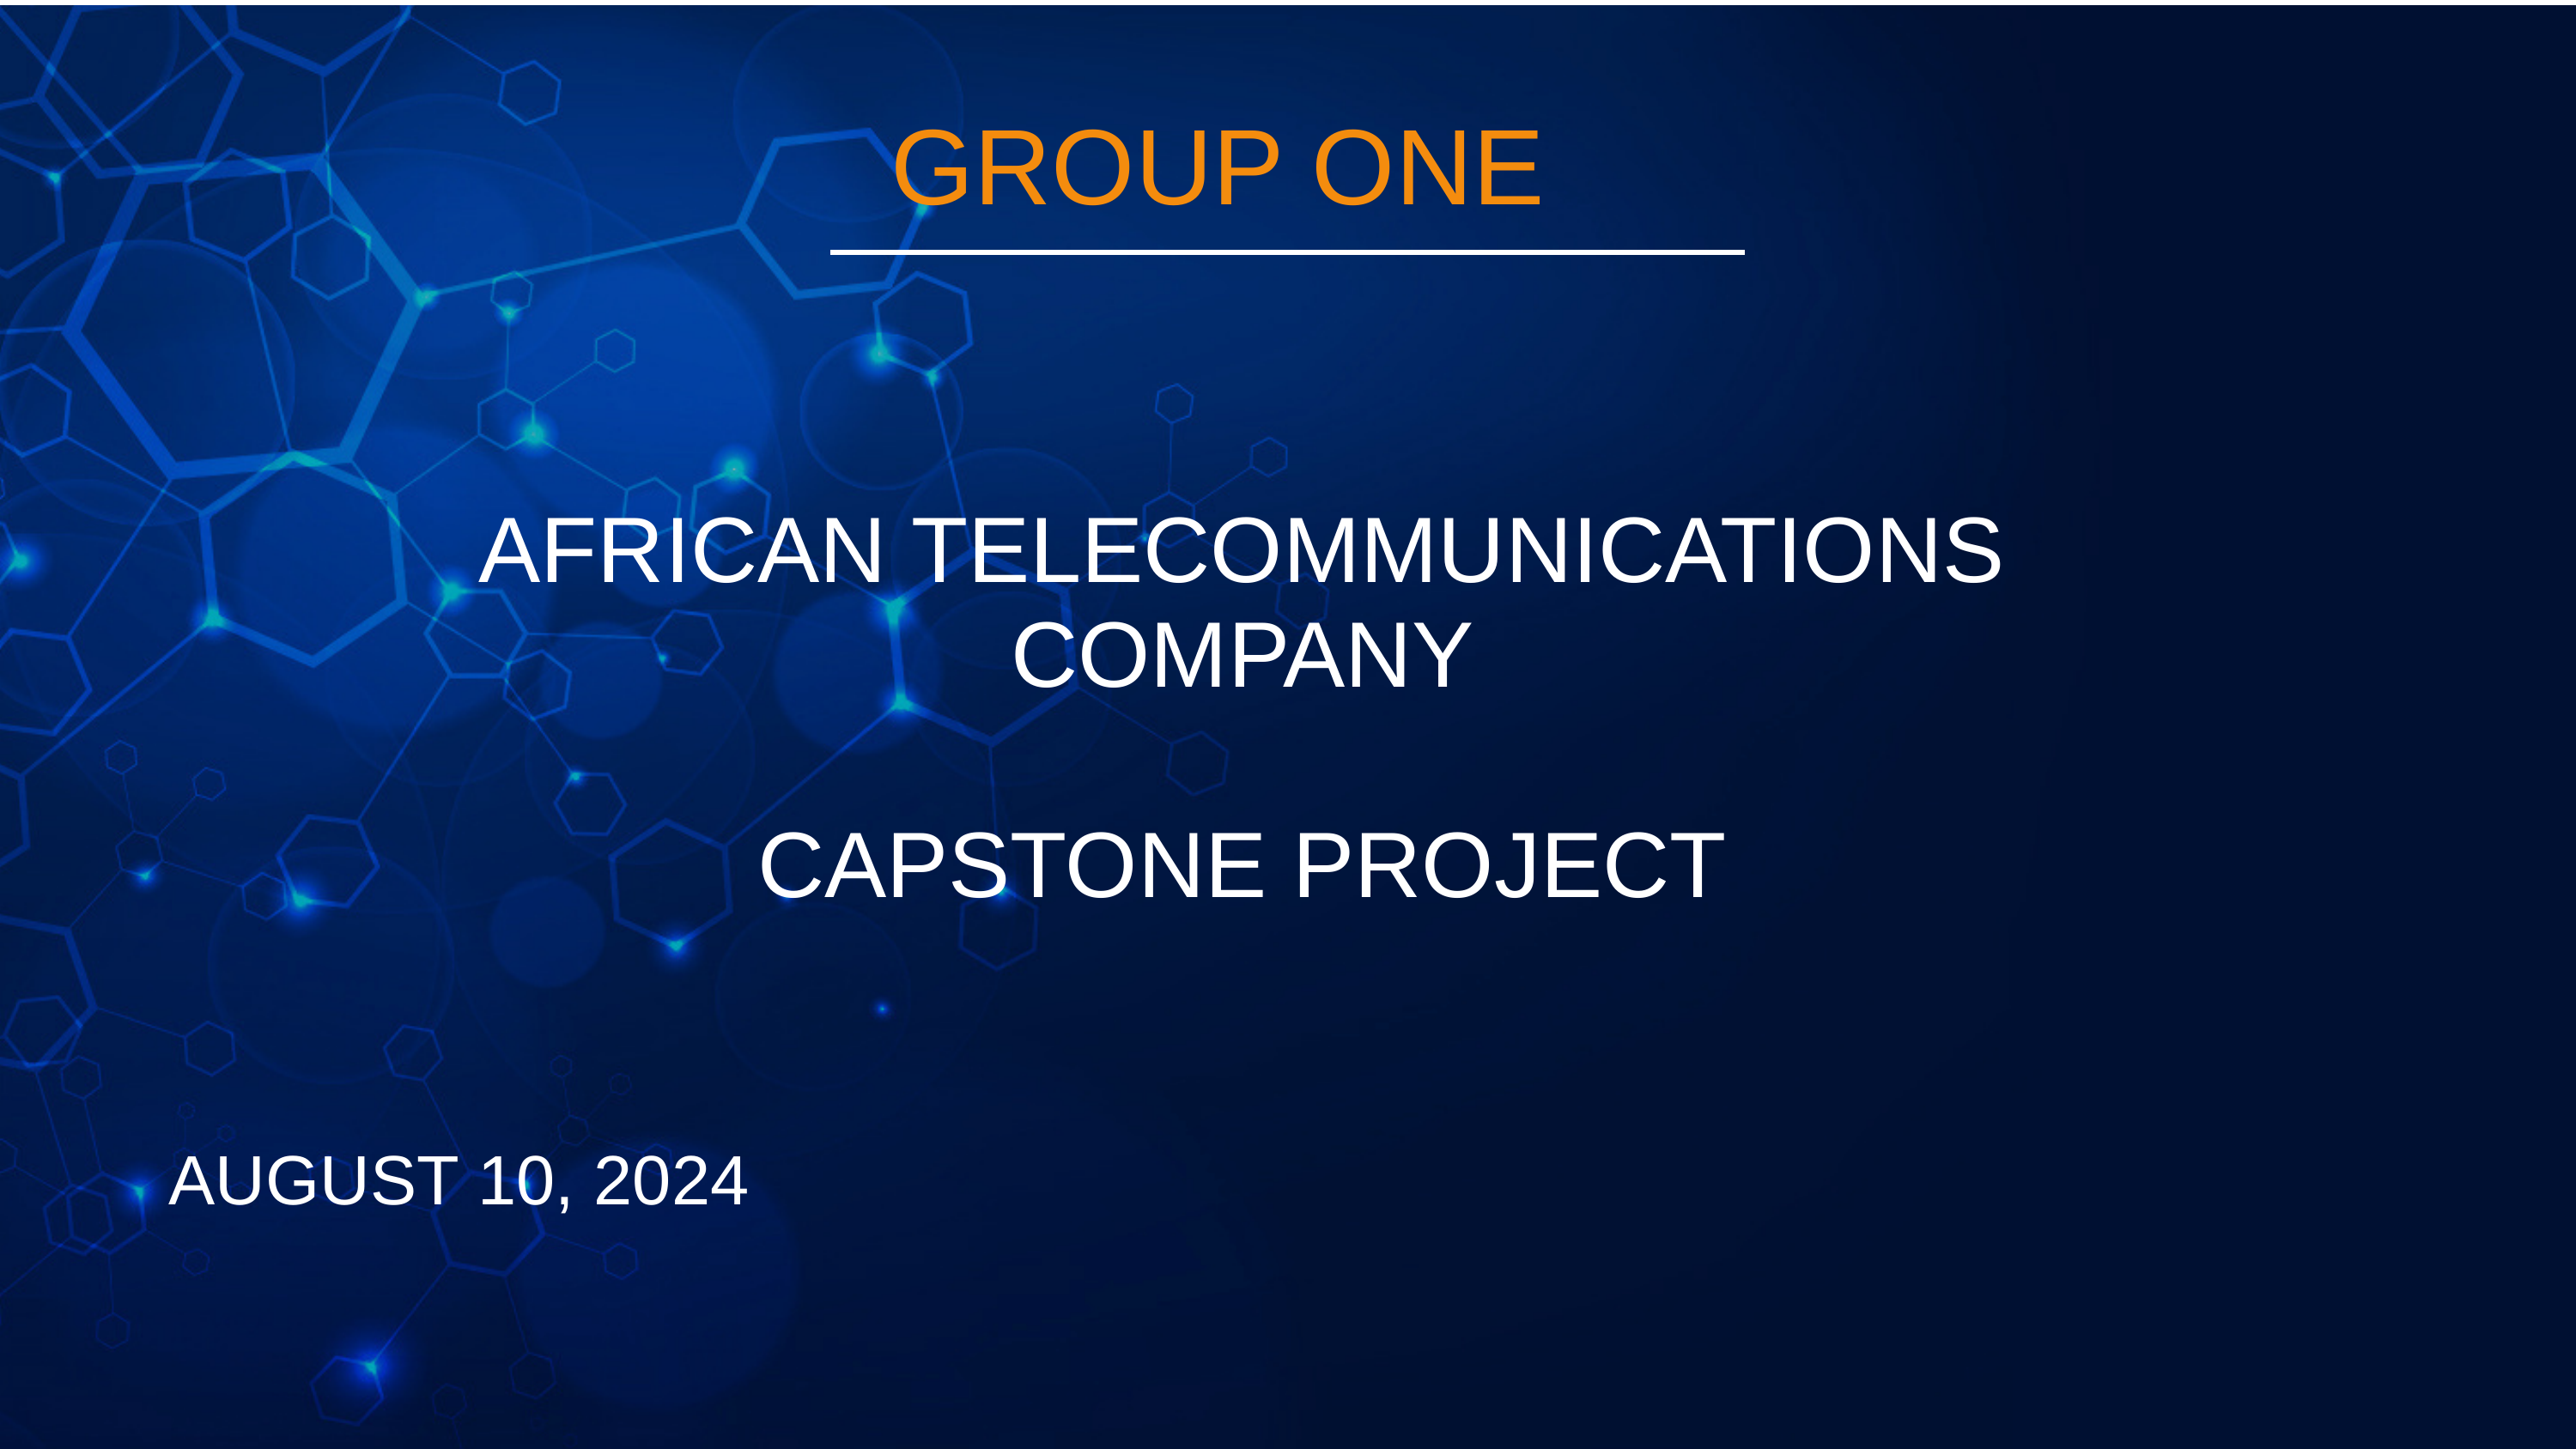

GROUP ONE

AFRICAN TELECOMMUNICATIONS COMPANY

CAPSTONE PROJECT
AUGUST 10, 2024